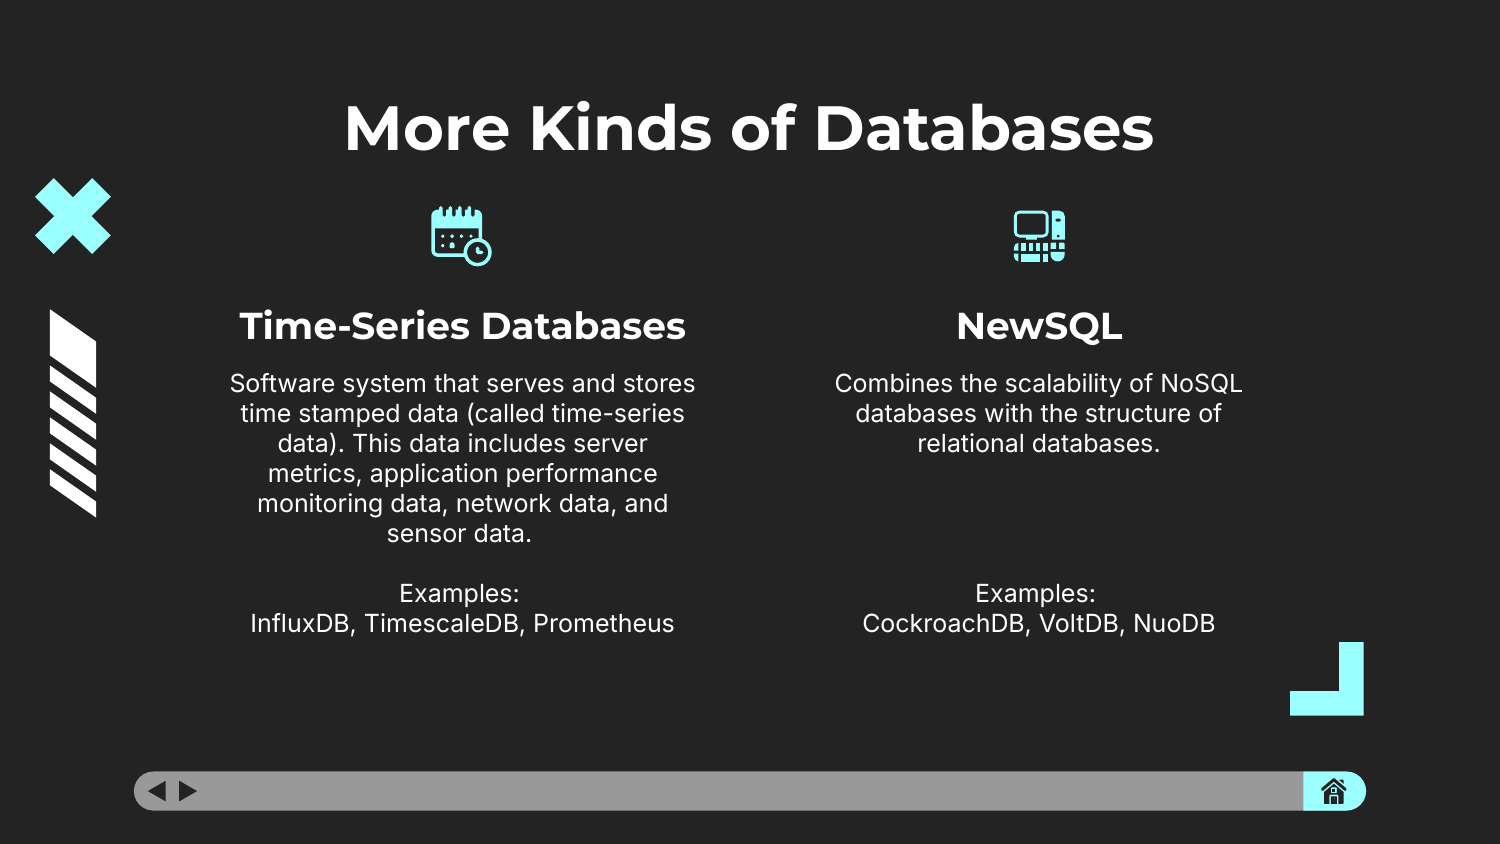

# More Kinds of Databases

Time-Series Databases
NewSQL
Software system that serves and stores time stamped data (called time-series data). This data includes server metrics, application performance monitoring data, network data, and sensor data.

Examples:
InfluxDB, TimescaleDB, Prometheus
Combines the scalability of NoSQL databases with the structure of relational databases.

Examples:
CockroachDB, VoltDB, NuoDB